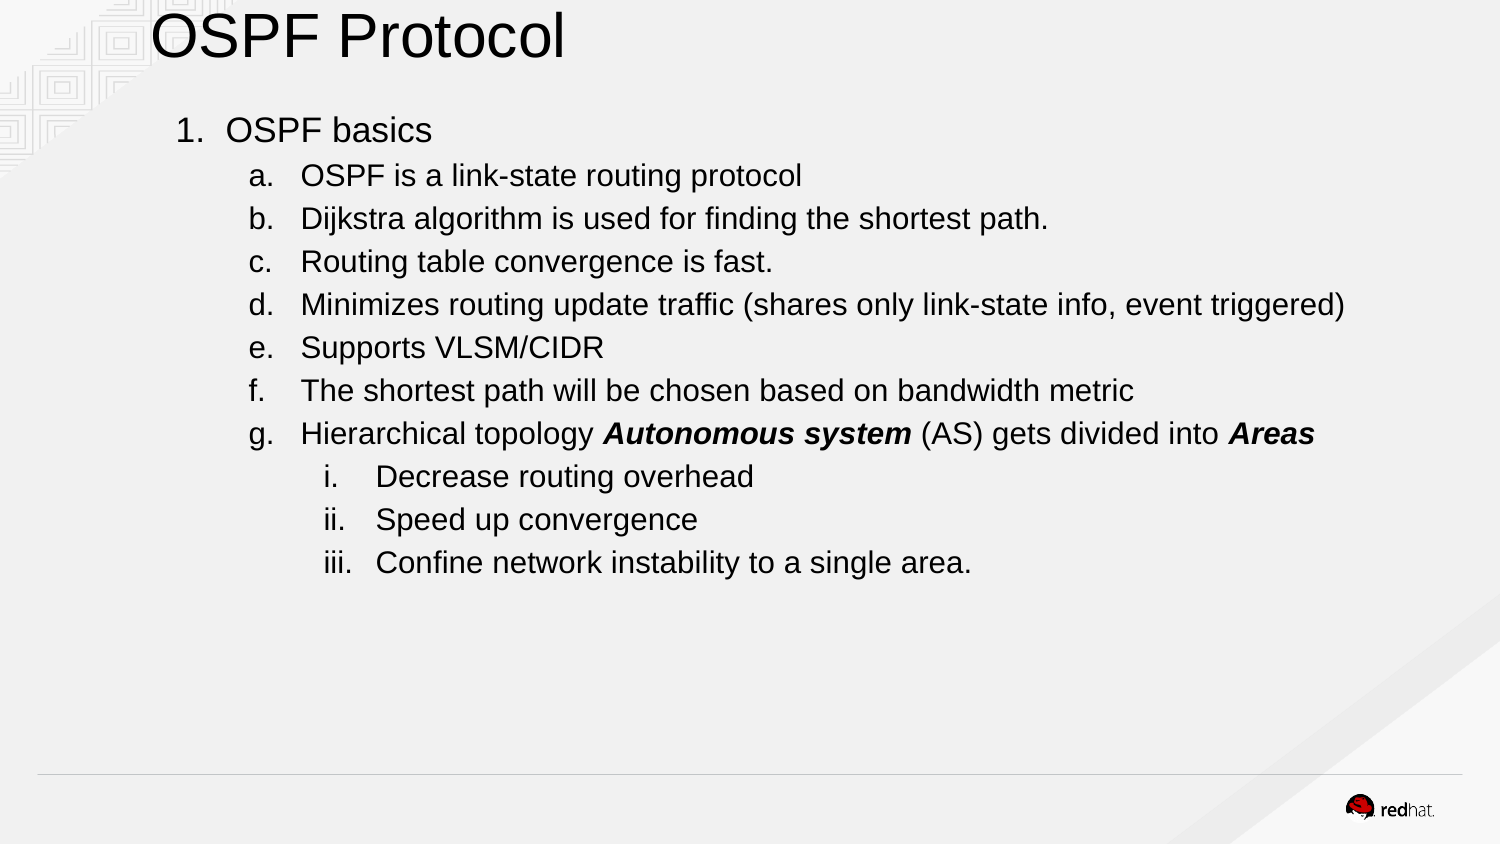

# OSPF Protocol
OSPF basics
OSPF is a link-state routing protocol
Dijkstra algorithm is used for finding the shortest path.
Routing table convergence is fast.
Minimizes routing update traffic (shares only link-state info, event triggered)
Supports VLSM/CIDR
The shortest path will be chosen based on bandwidth metric
Hierarchical topology Autonomous system (AS) gets divided into Areas
Decrease routing overhead
Speed up convergence
Confine network instability to a single area.